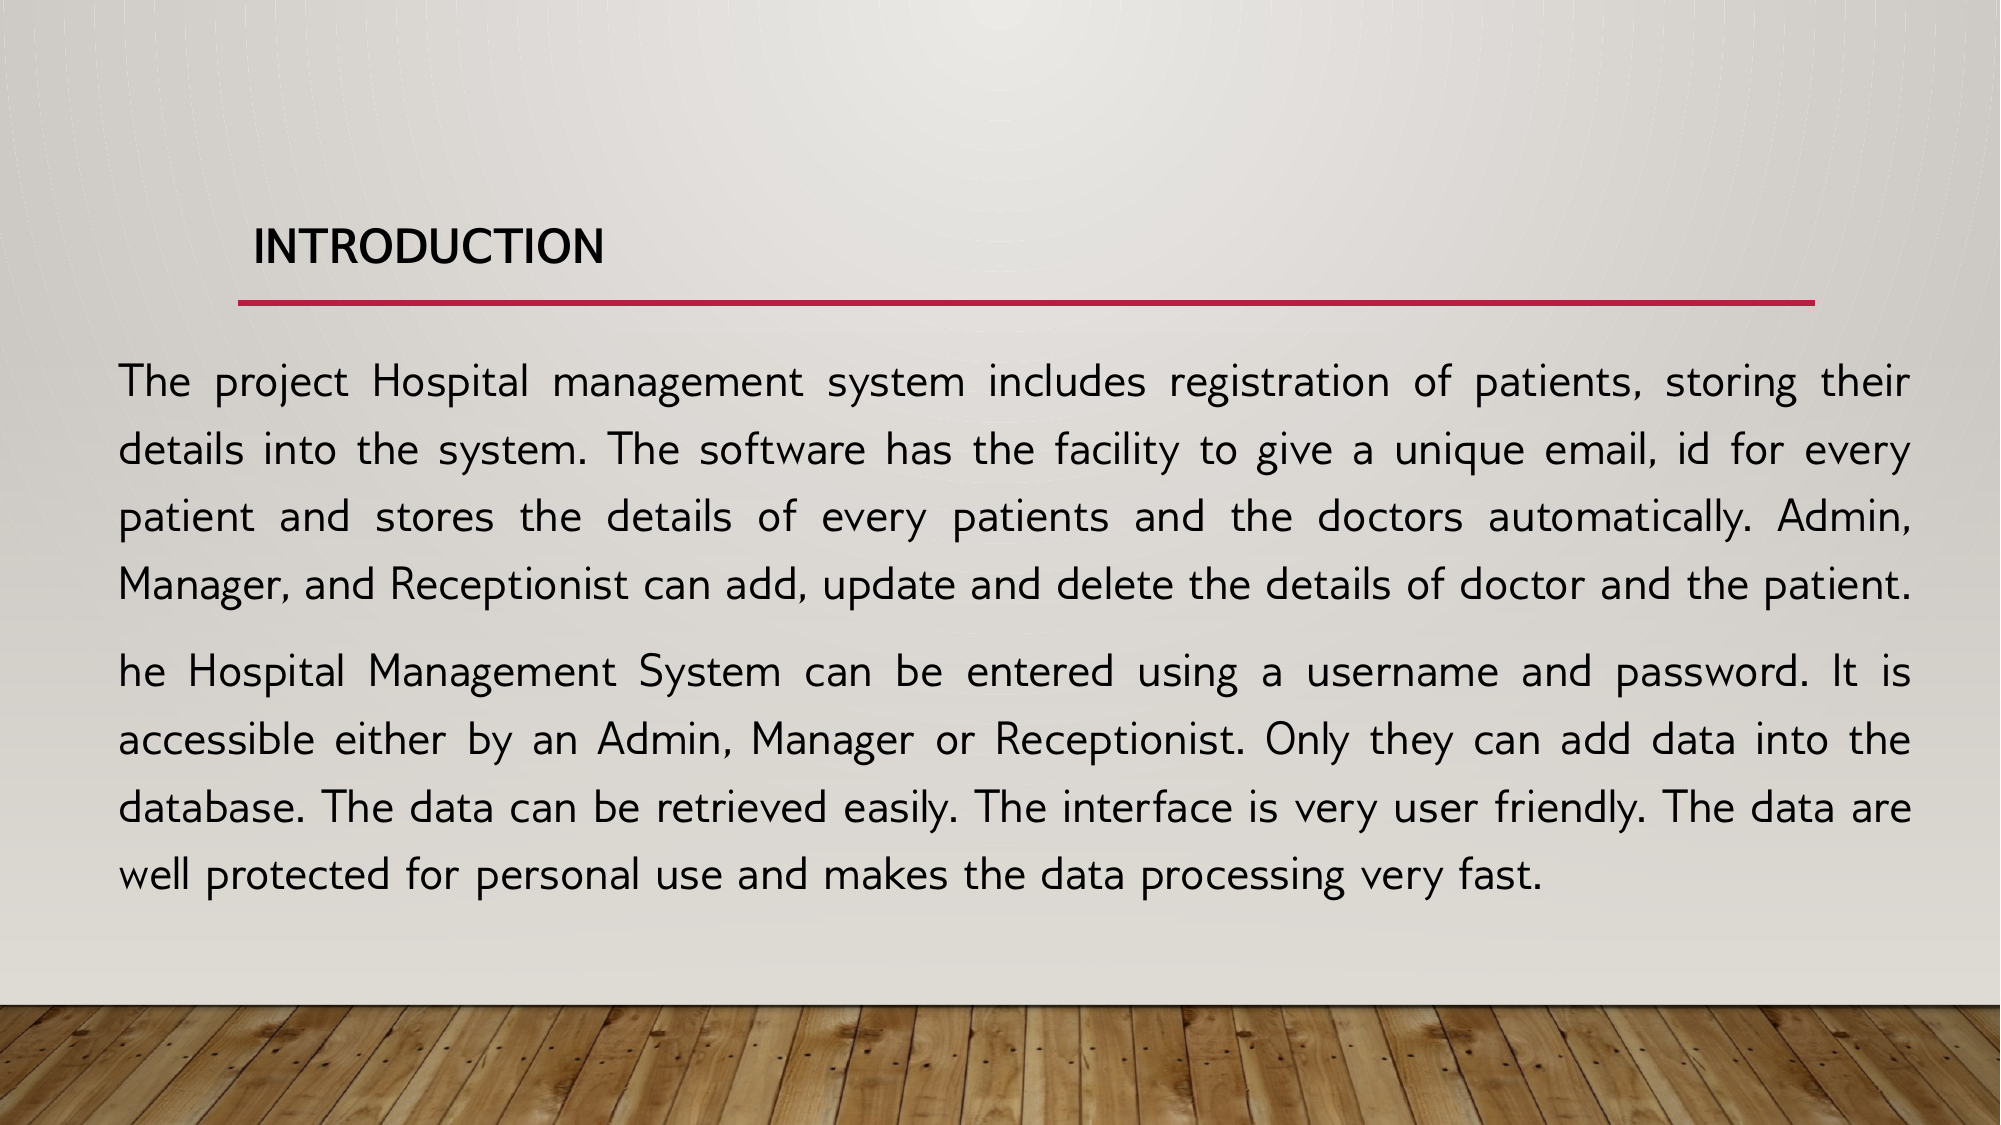

# Introduction
The project Hospital management system includes registration of patients, storing their details into the system. The software has the facility to give a unique email, id for every patient and stores the details of every patients and the doctors automatically. Admin, Manager, and Receptionist can add, update and delete the details of doctor and the patient.
he Hospital Management System can be entered using a username and password. It is accessible either by an Admin, Manager or Receptionist. Only they can add data into the database. The data can be retrieved easily. The interface is very user friendly. The data are well protected for personal use and makes the data processing very fast.